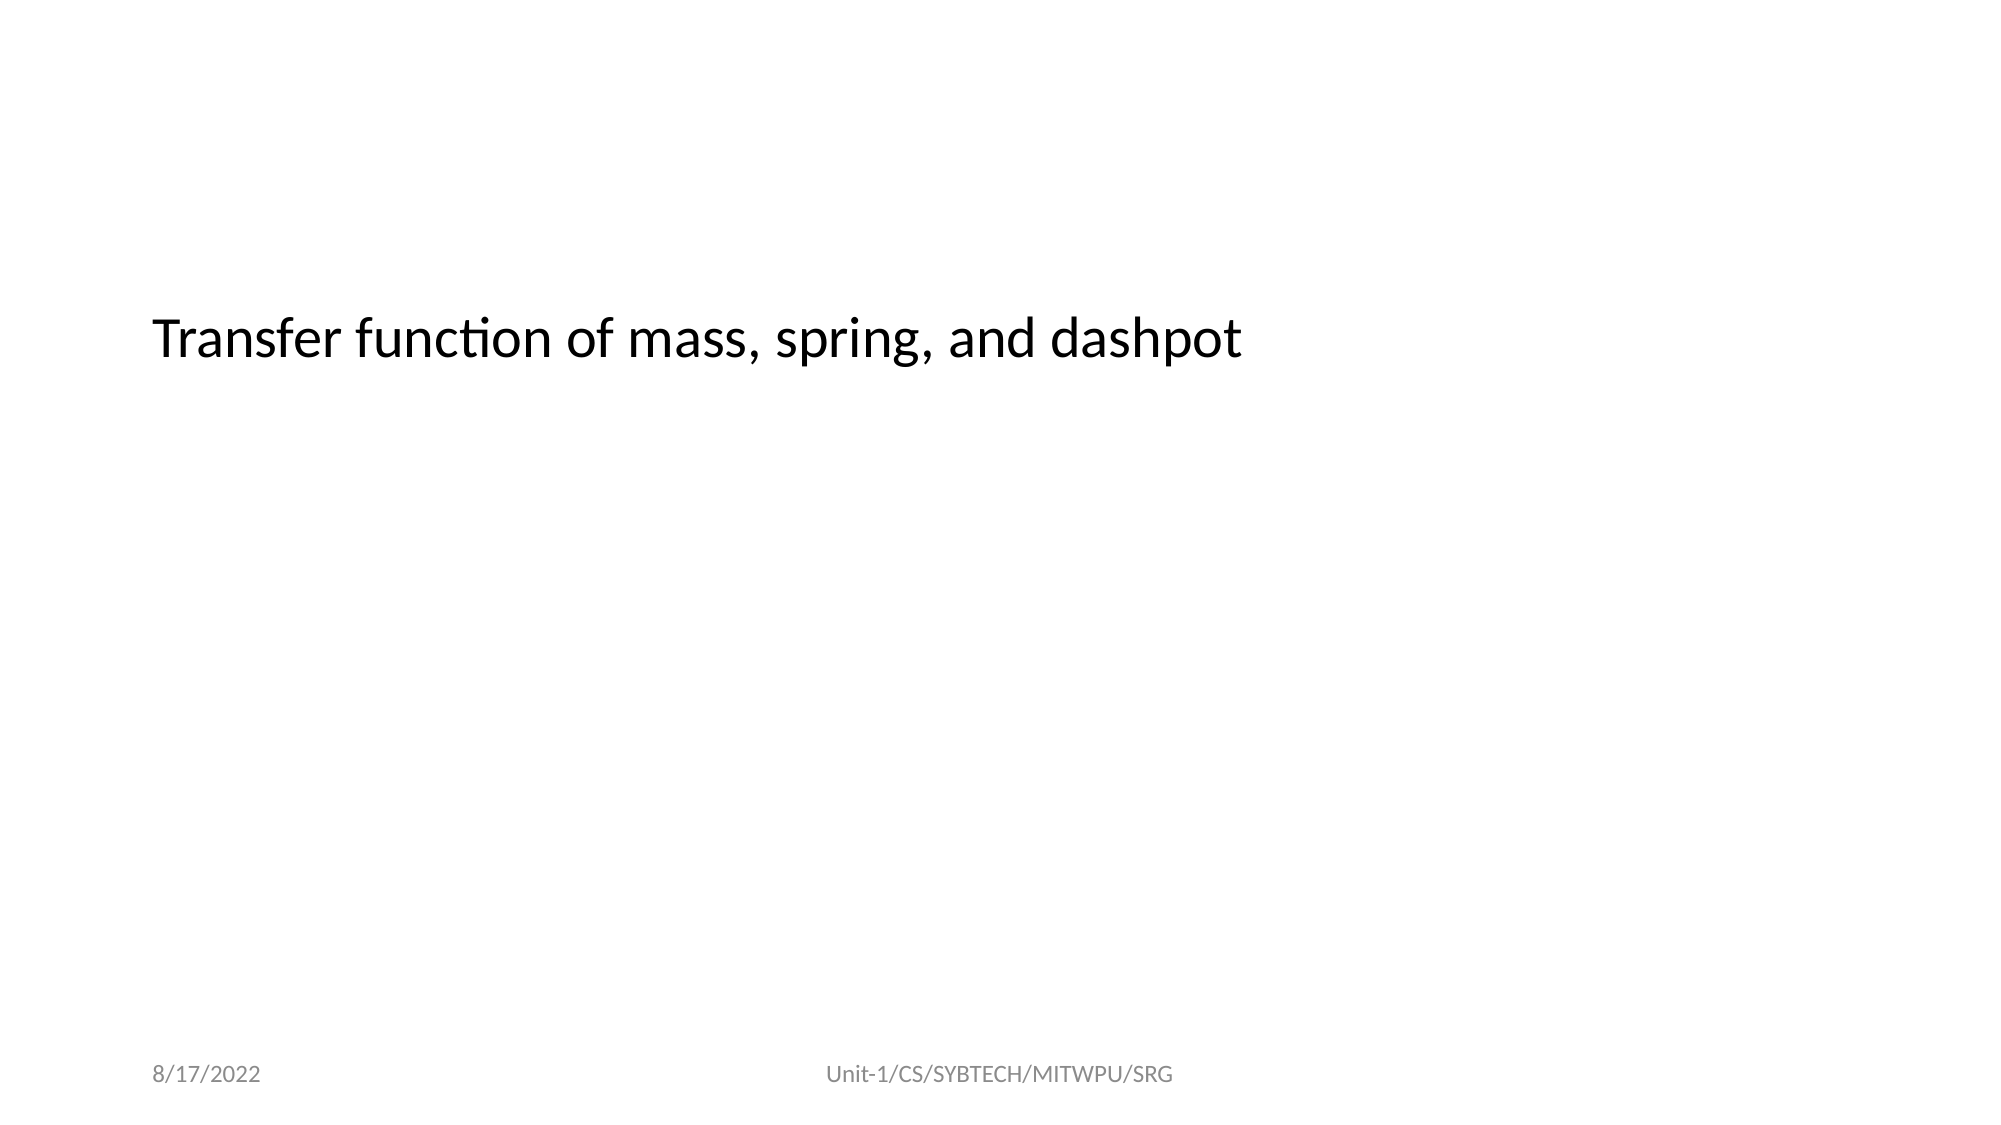

#
Transfer function of mass, spring, and dashpot
8/17/2022
Unit-1/CS/SYBTECH/MITWPU/SRG